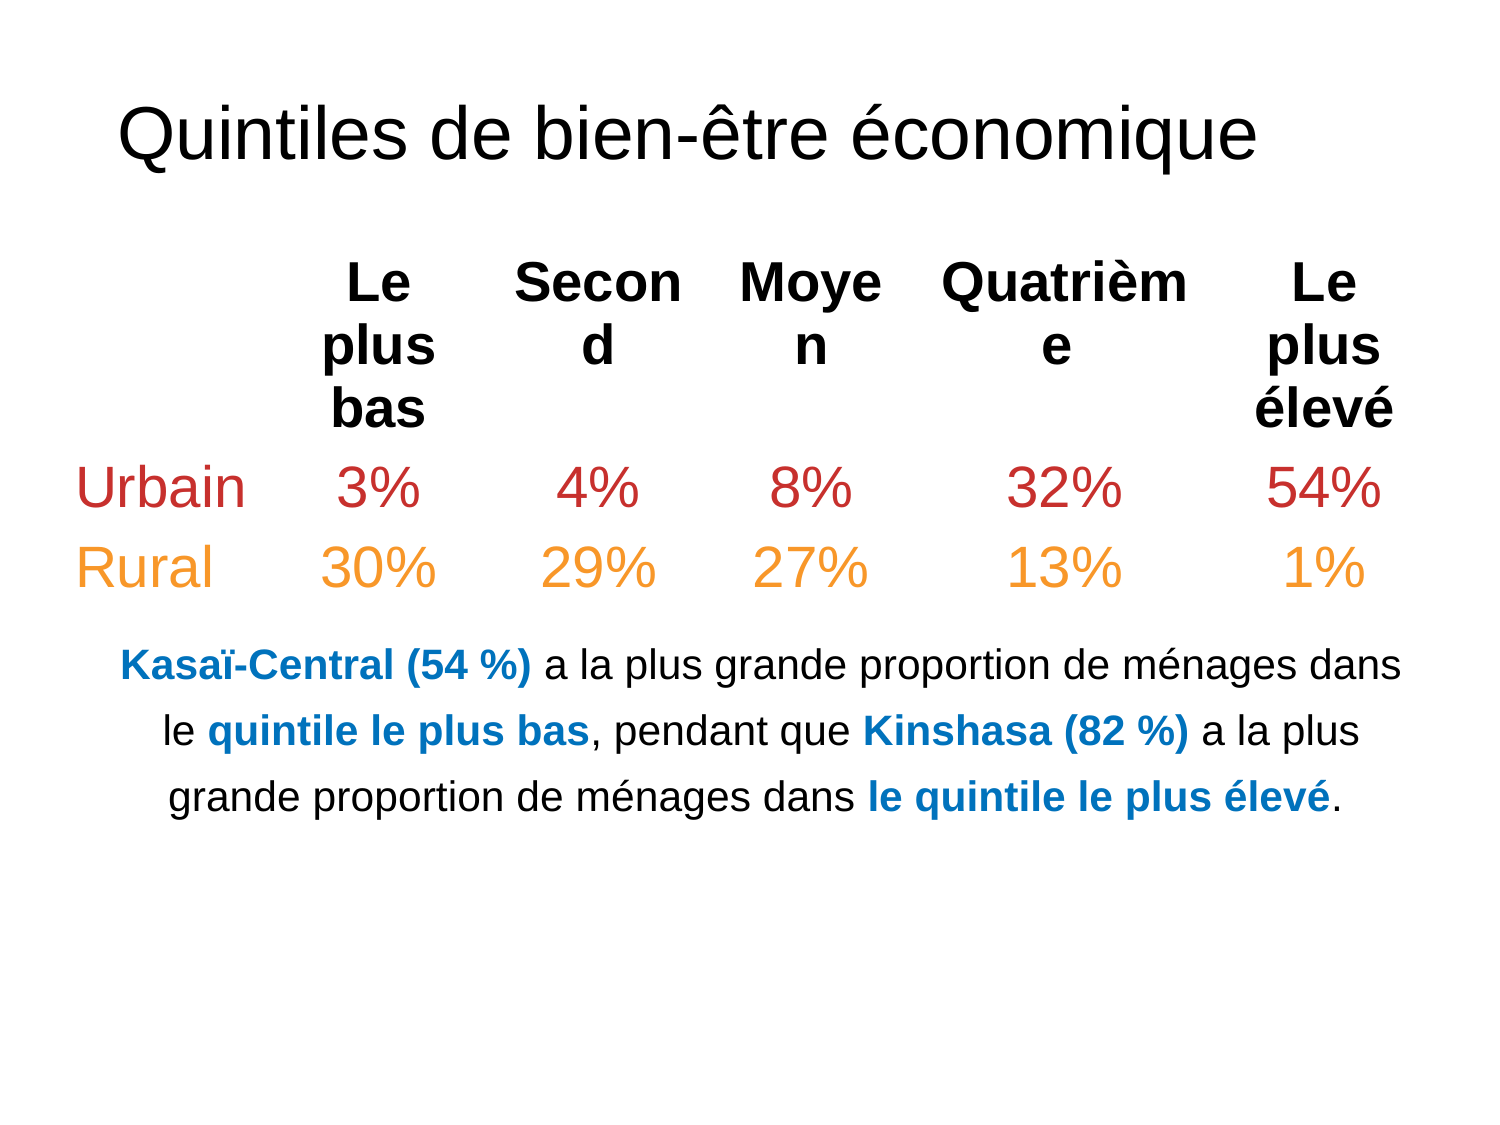

# Quintiles de bien-être économique
|  | Le plus bas | Second | Moyen | Quatrième | Le plus élevé |
| --- | --- | --- | --- | --- | --- |
| Urbain | 3% | 4% | 8% | 32% | 54% |
| Rural | 30% | 29% | 27% | 13% | 1% |
Kasaï-Central (54 %) a la plus grande proportion de ménages dans le quintile le plus bas, pendant que Kinshasa (82 %) a la plus grande proportion de ménages dans le quintile le plus élevé.